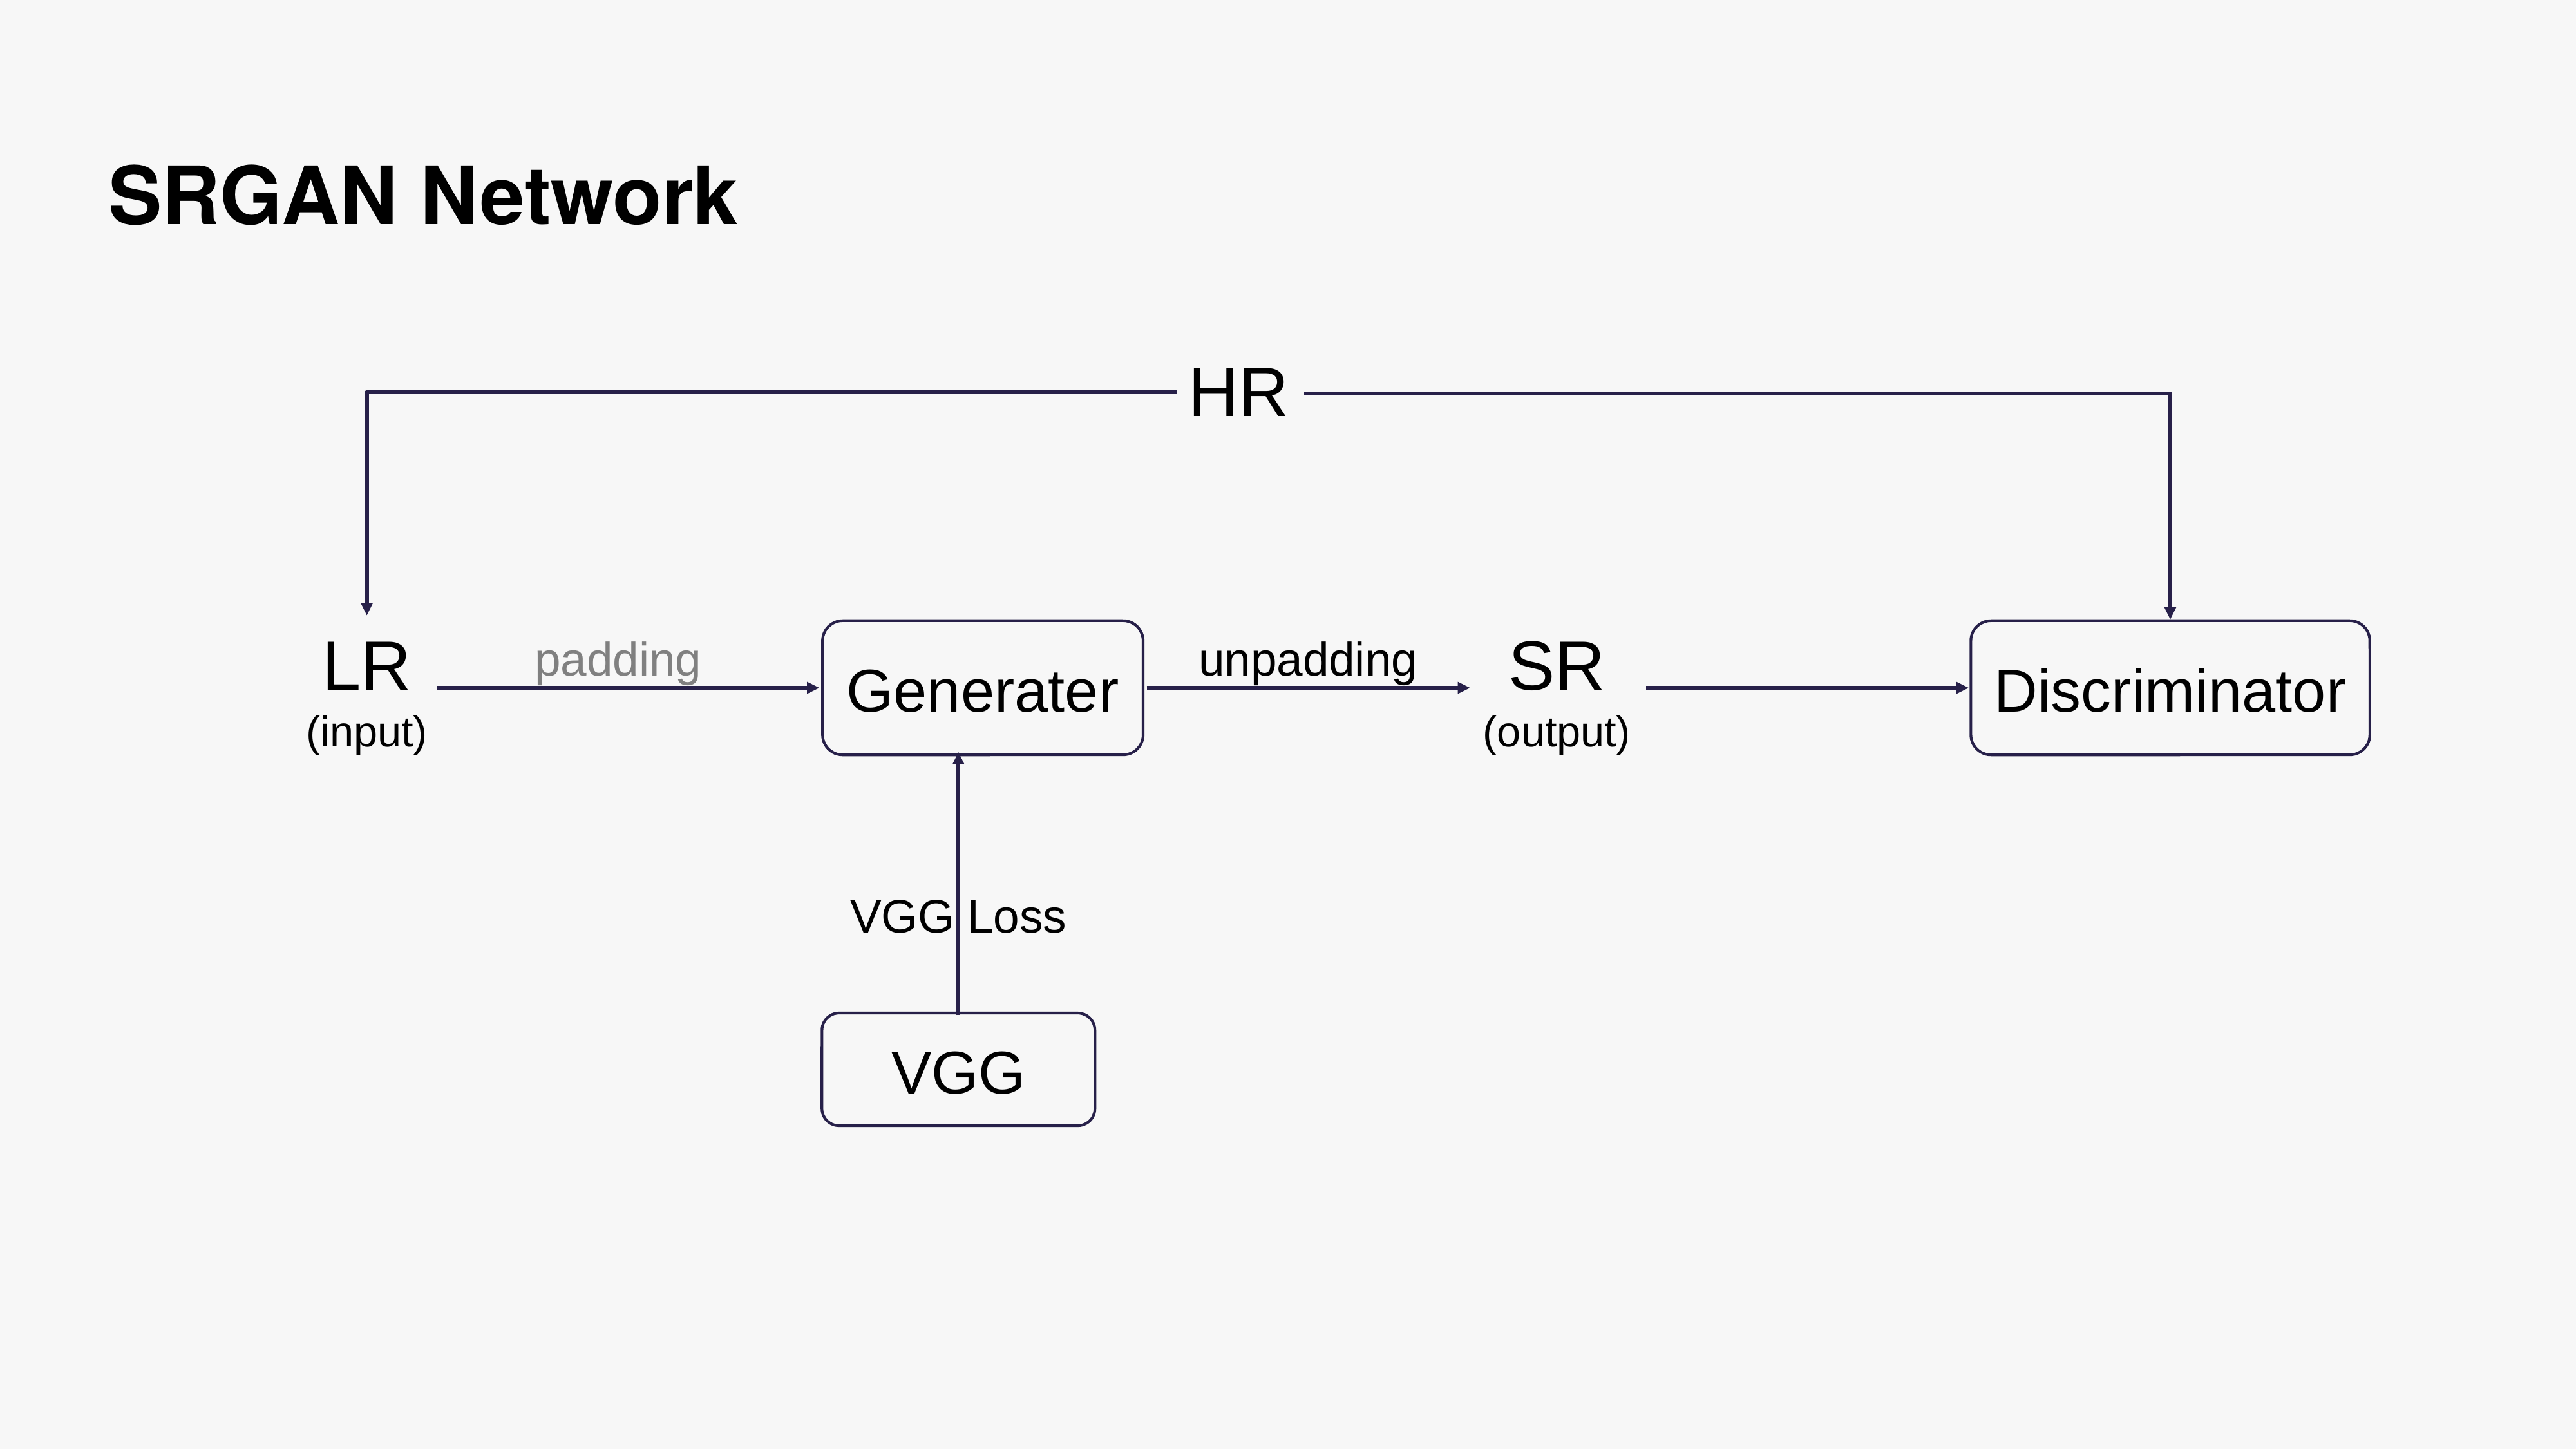

SRGAN Network
HR

LR
(input)
SR
(output)

padding
unpadding
Generater
Discriminator

VGG Loss

VGG